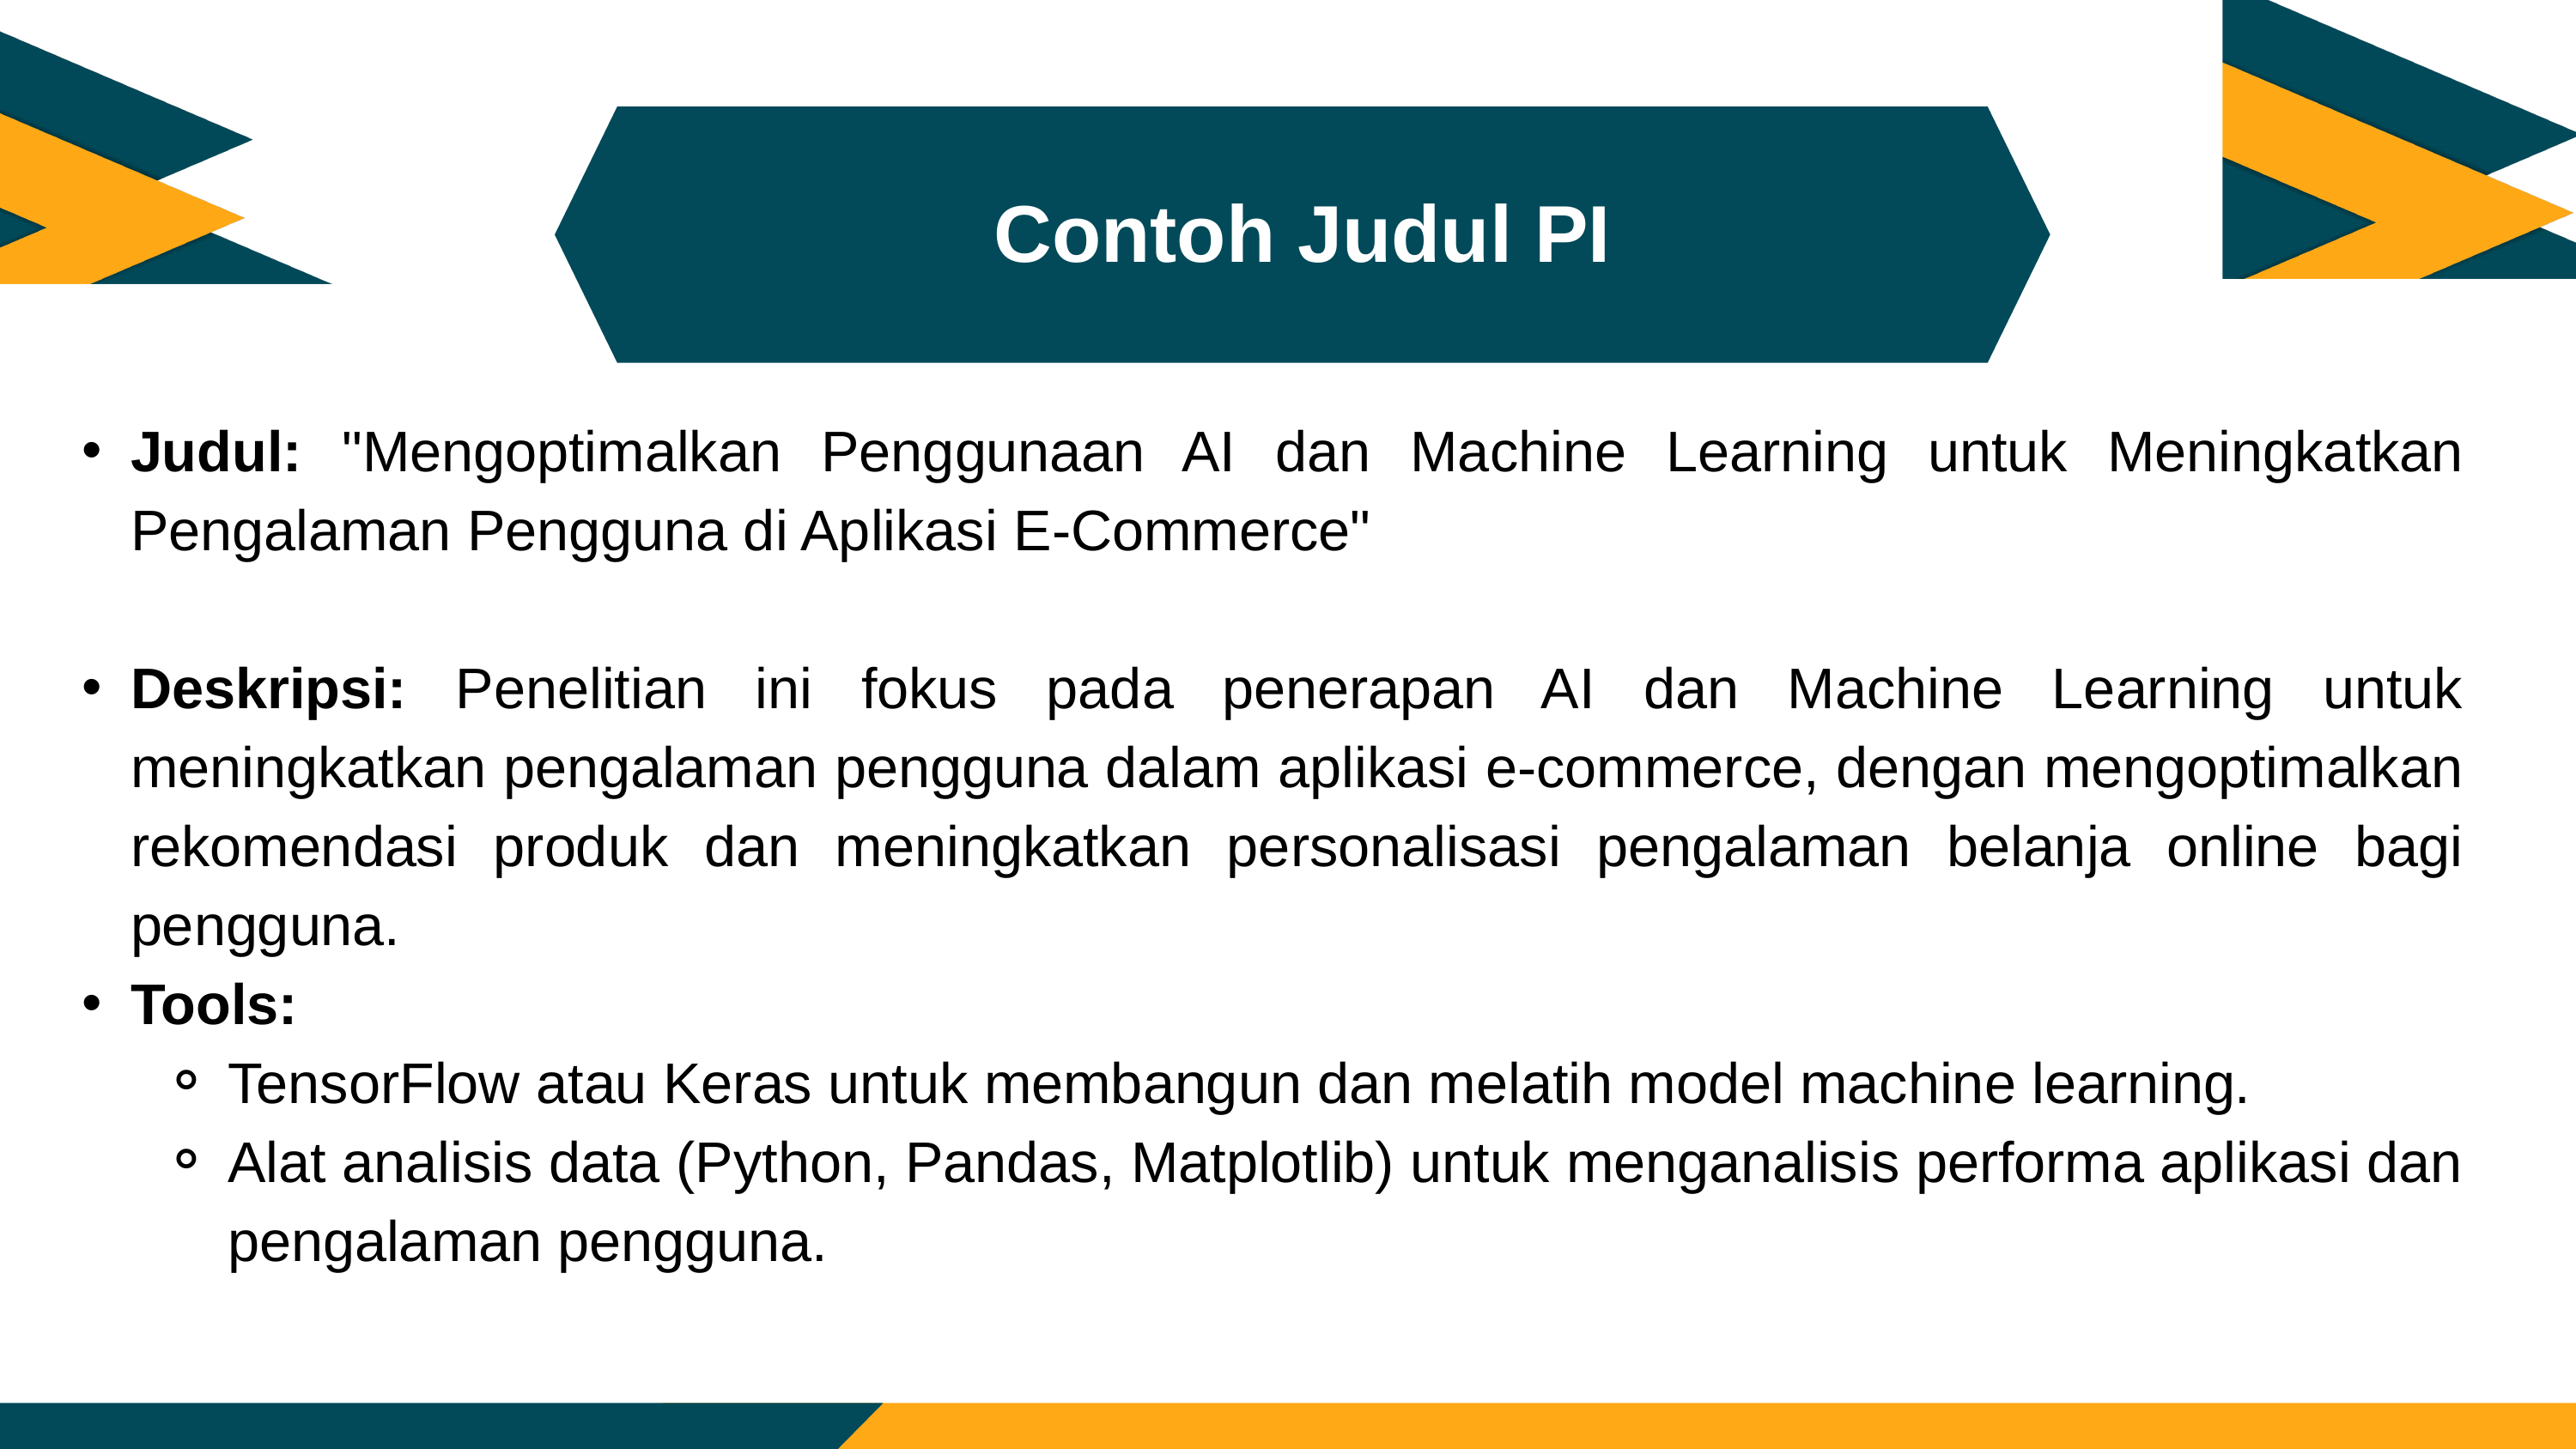

Contoh Judul PI
Judul: "Mengoptimalkan Penggunaan AI dan Machine Learning untuk Meningkatkan Pengalaman Pengguna di Aplikasi E-Commerce"

Deskripsi: Penelitian ini fokus pada penerapan AI dan Machine Learning untuk meningkatkan pengalaman pengguna dalam aplikasi e-commerce, dengan mengoptimalkan rekomendasi produk dan meningkatkan personalisasi pengalaman belanja online bagi pengguna.
Tools:
TensorFlow atau Keras untuk membangun dan melatih model machine learning.
Alat analisis data (Python, Pandas, Matplotlib) untuk menganalisis performa aplikasi dan pengalaman pengguna.